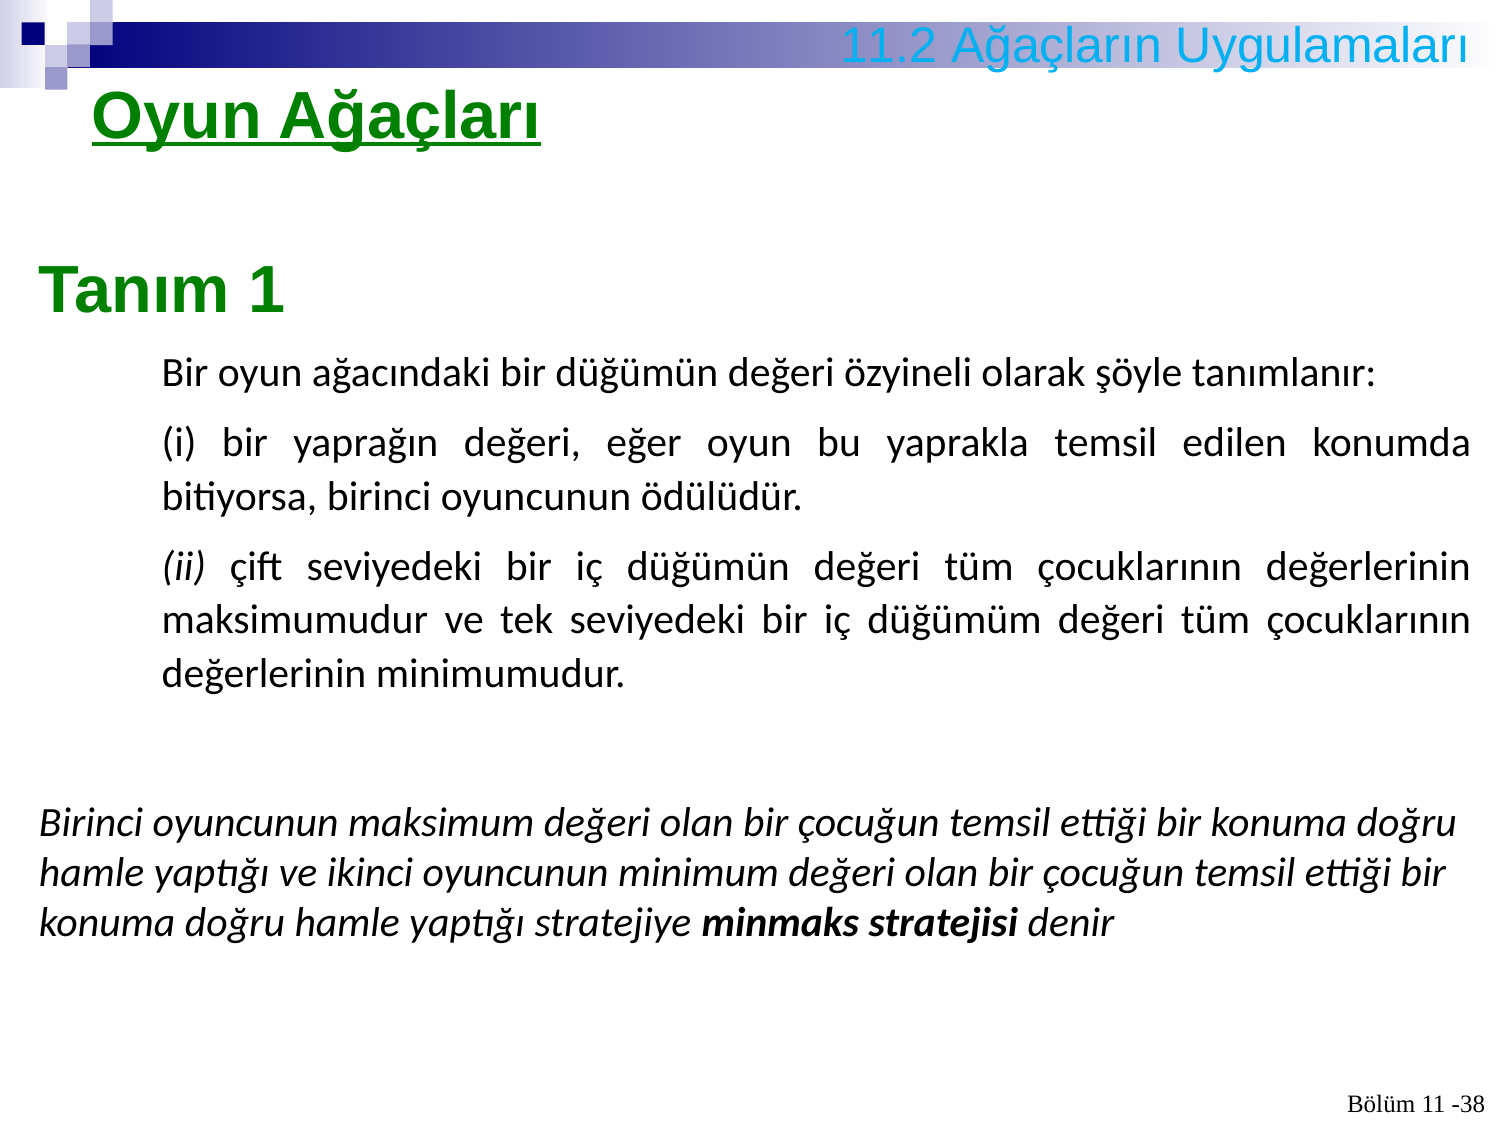

# 11.2 Ağaçların Uygulamaları
Oyun Ağaçları
Tanım 1
Bir oyun ağacındaki bir düğümün değeri özyineli olarak şöyle tanımlanır:
(i) bir yaprağın değeri, eğer oyun bu yaprakla temsil edilen konumda bitiyorsa, birinci oyuncunun ödülüdür.
(ii) çift seviyedeki bir iç düğümün değeri tüm çocuklarının değerlerinin maksimumudur ve tek seviyedeki bir iç düğümüm değeri tüm çocuklarının değerlerinin minimumu­dur.
Birinci oyuncunun maksimum değeri olan bir çocuğun temsil ettiği bir konuma doğru hamle yaptığı ve ikinci oyuncunun minimum değeri olan bir çocuğun temsil ettiği bir konuma doğru hamle yaptığı stratejiye minmaks stratejisi denir
Bölüm 11 -38